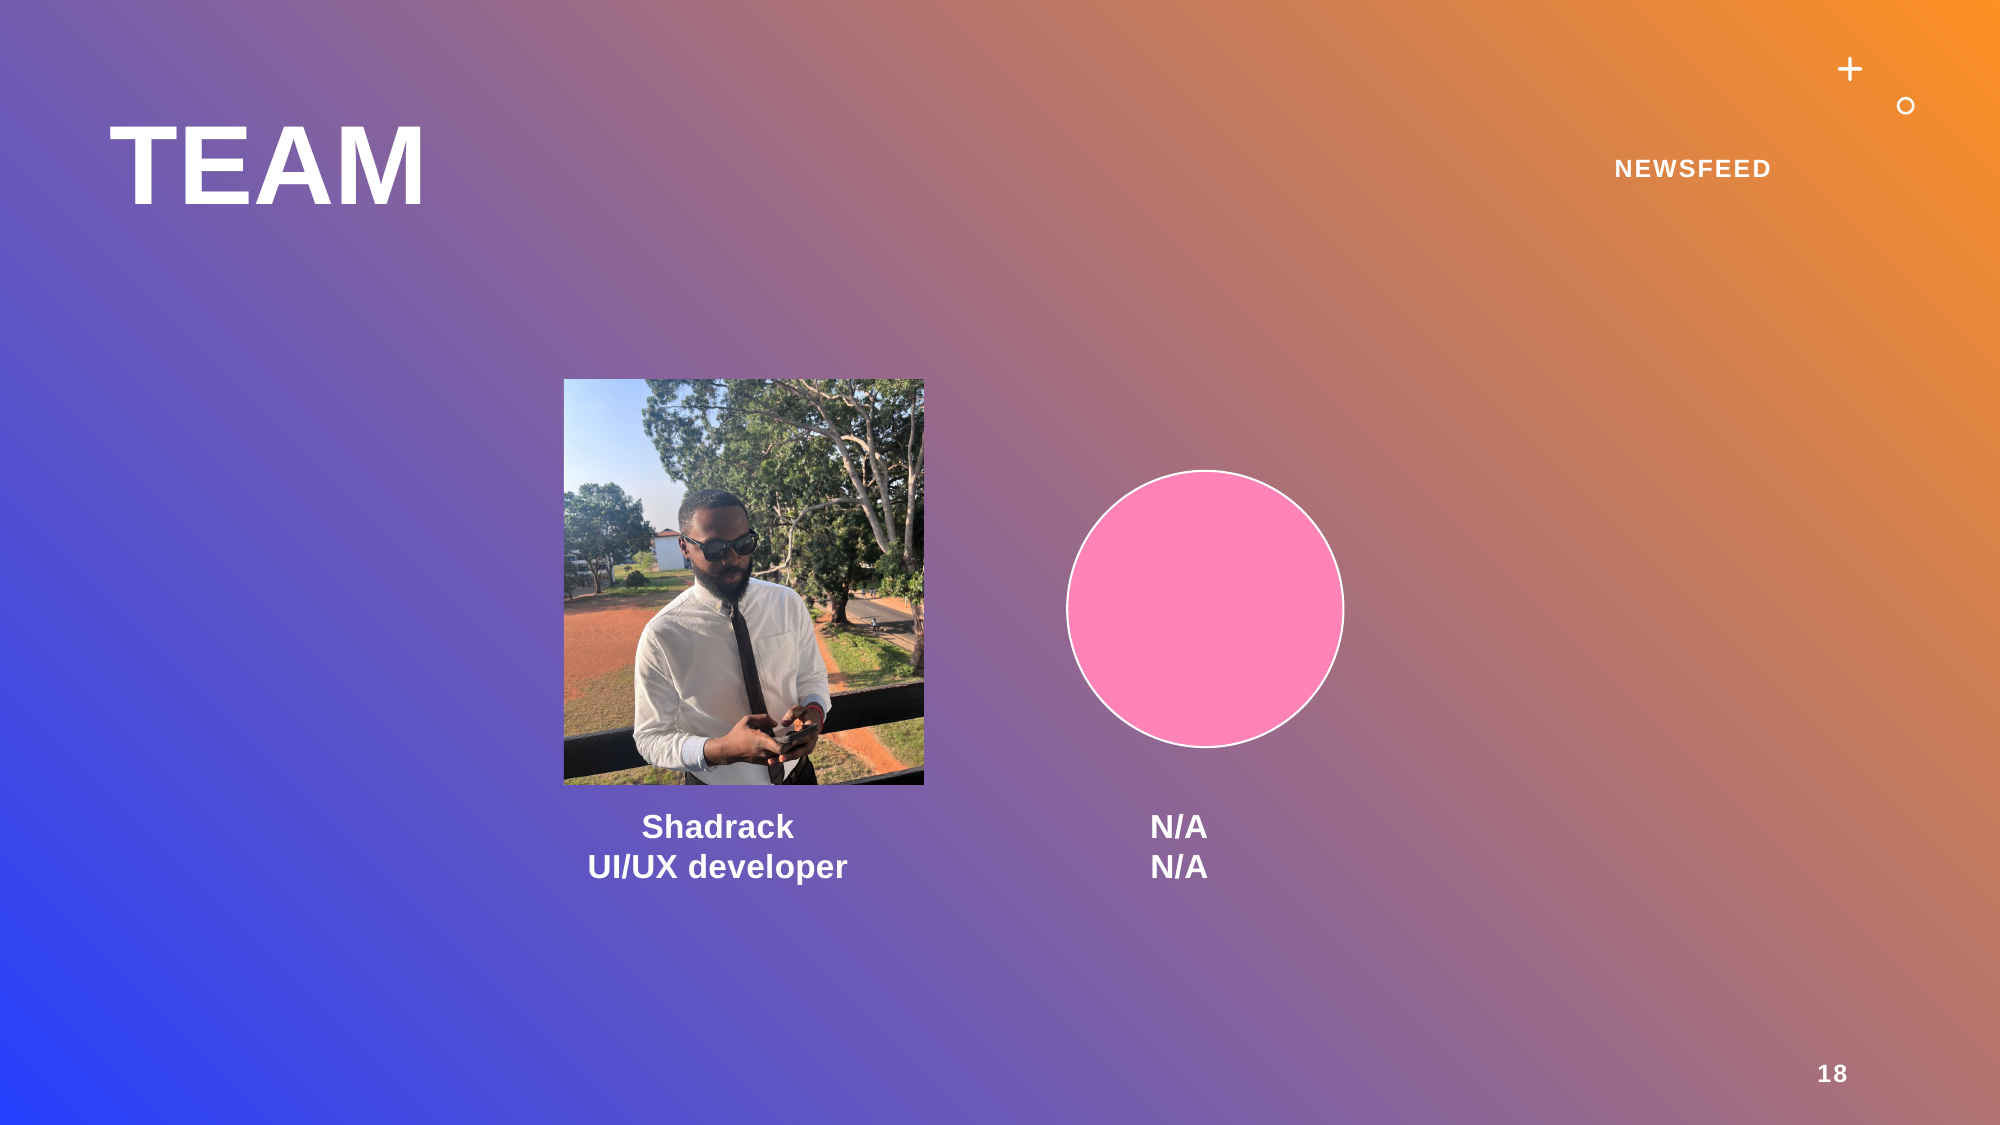

# Team
NEWSFEED
Shadrack
UI/UX developer
N/A
N/A
18